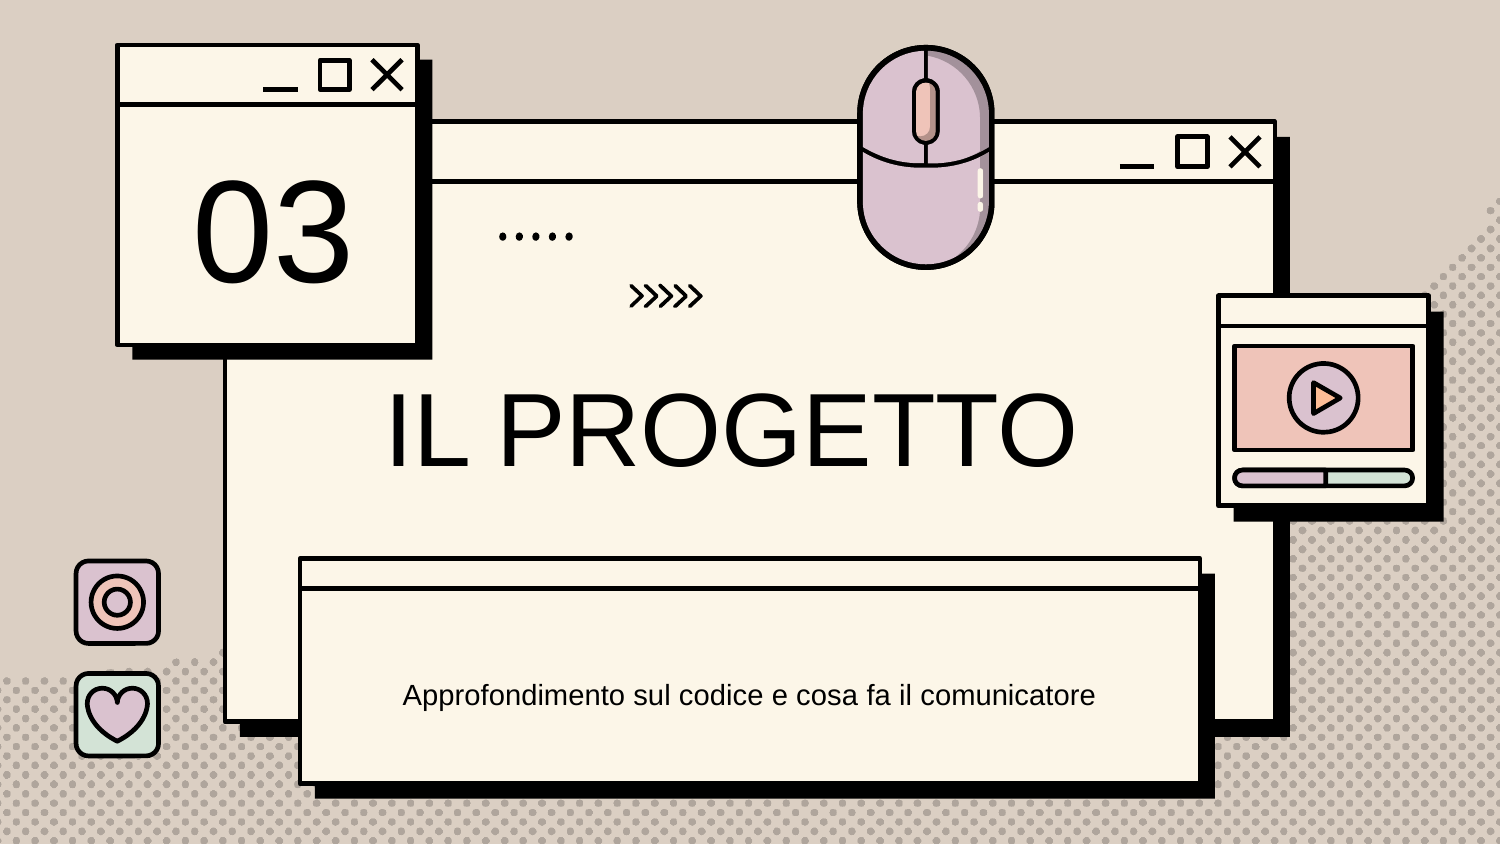

03

# IL PROGETTO

Approfondimento sul codice e cosa fa il comunicatore